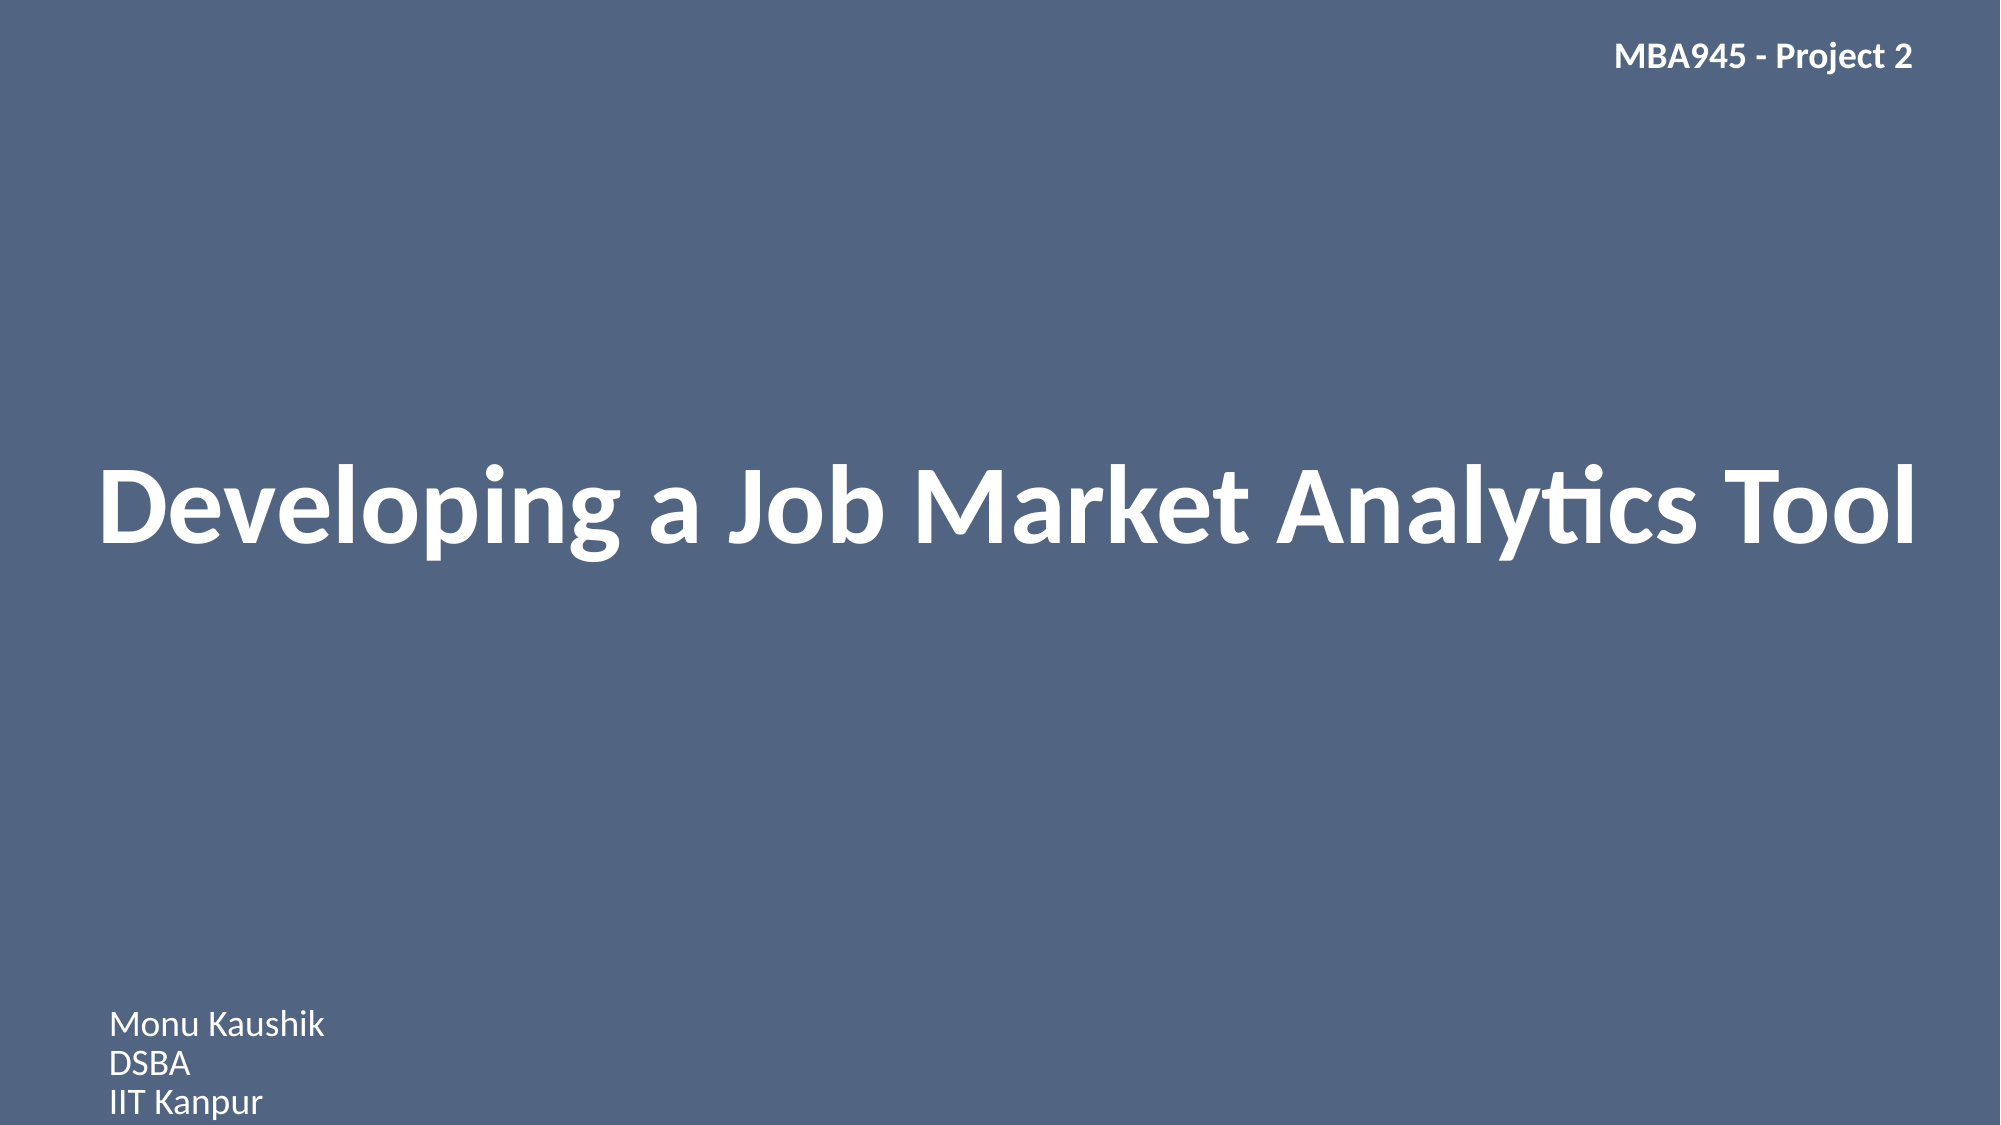

MBA945 - Project 2
# Developing a Job Market Analytics Tool

Monu Kaushik
DSBA
IIT Kanpur